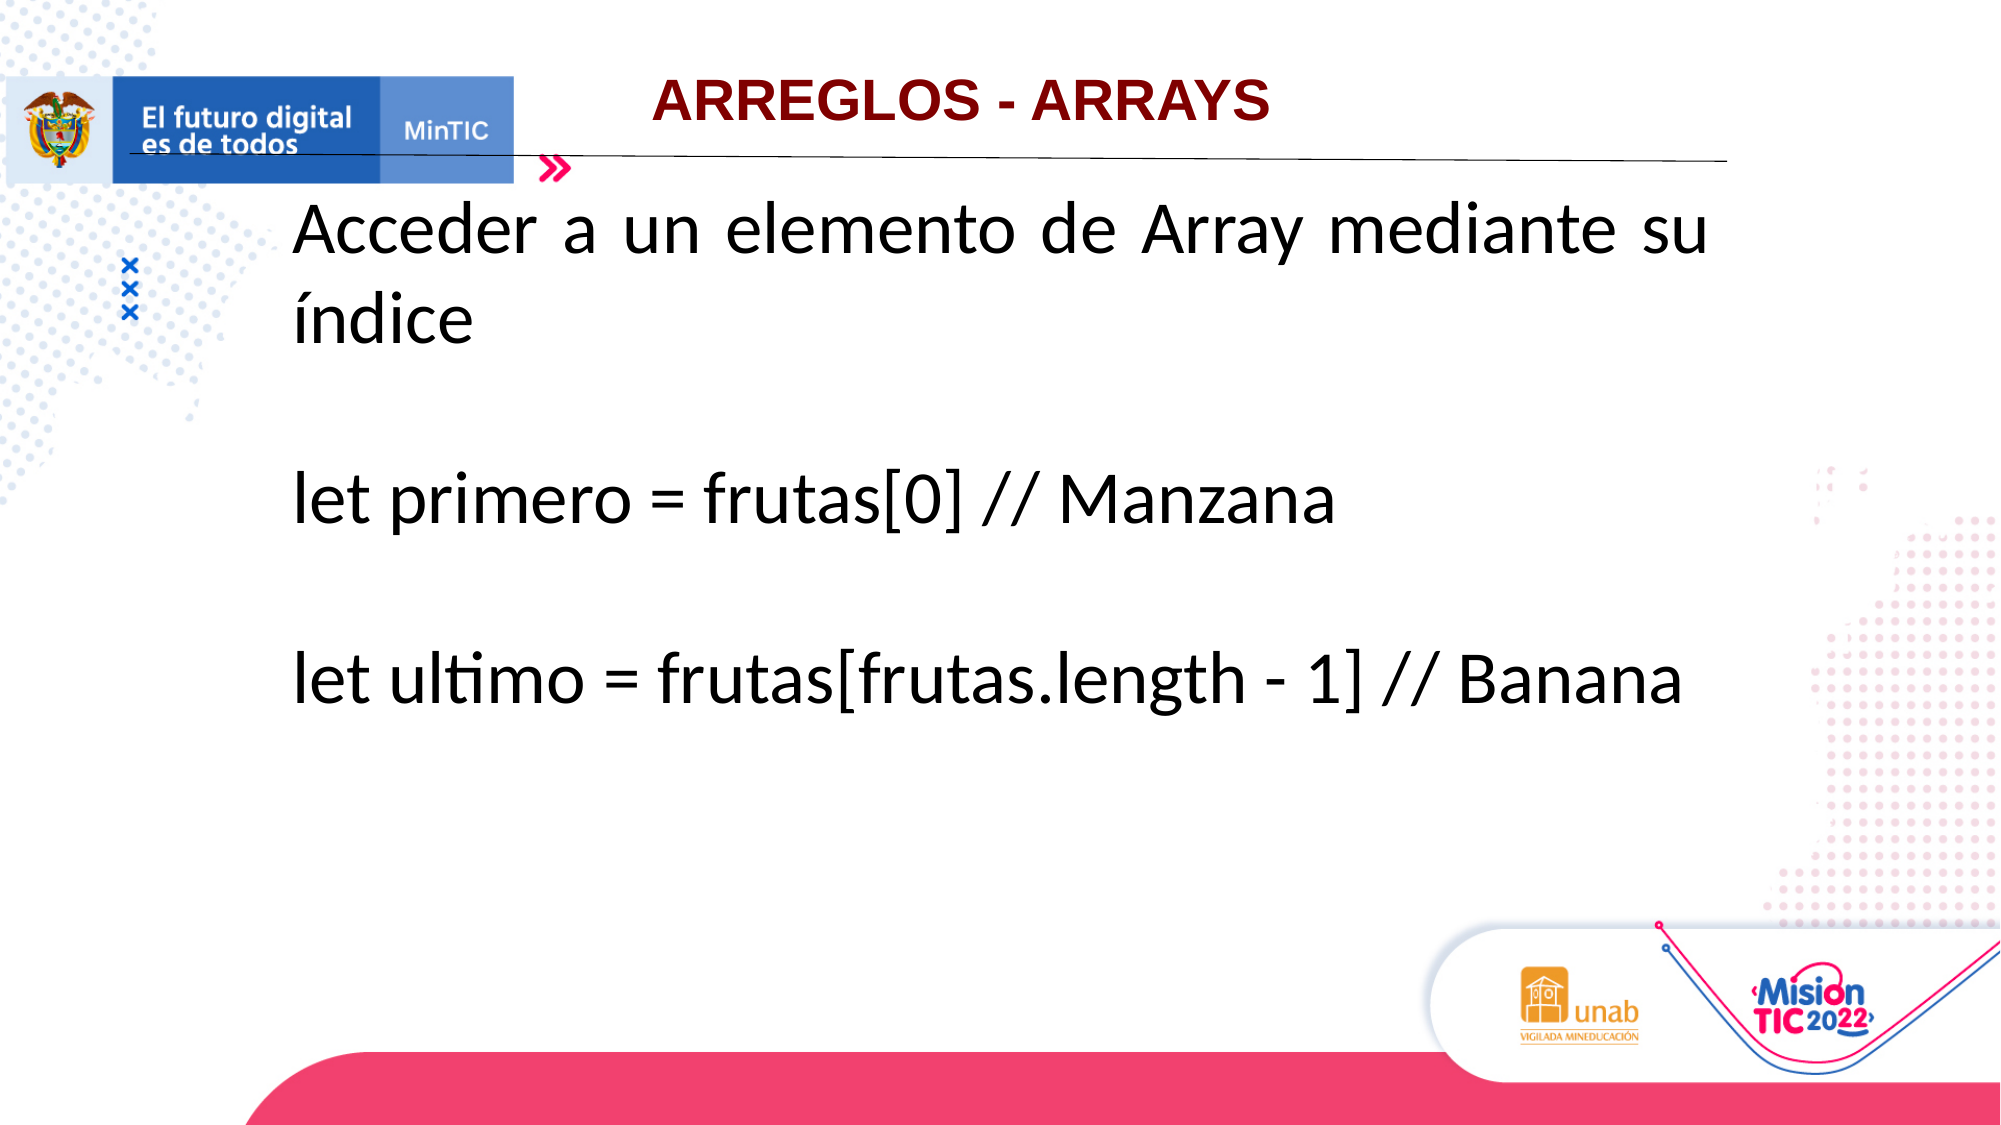

ARREGLOS - ARRAYS
Acceder a un elemento de Array mediante su índice

let primero = frutas[0] // Manzana

let ultimo = frutas[frutas.length - 1] // Banana